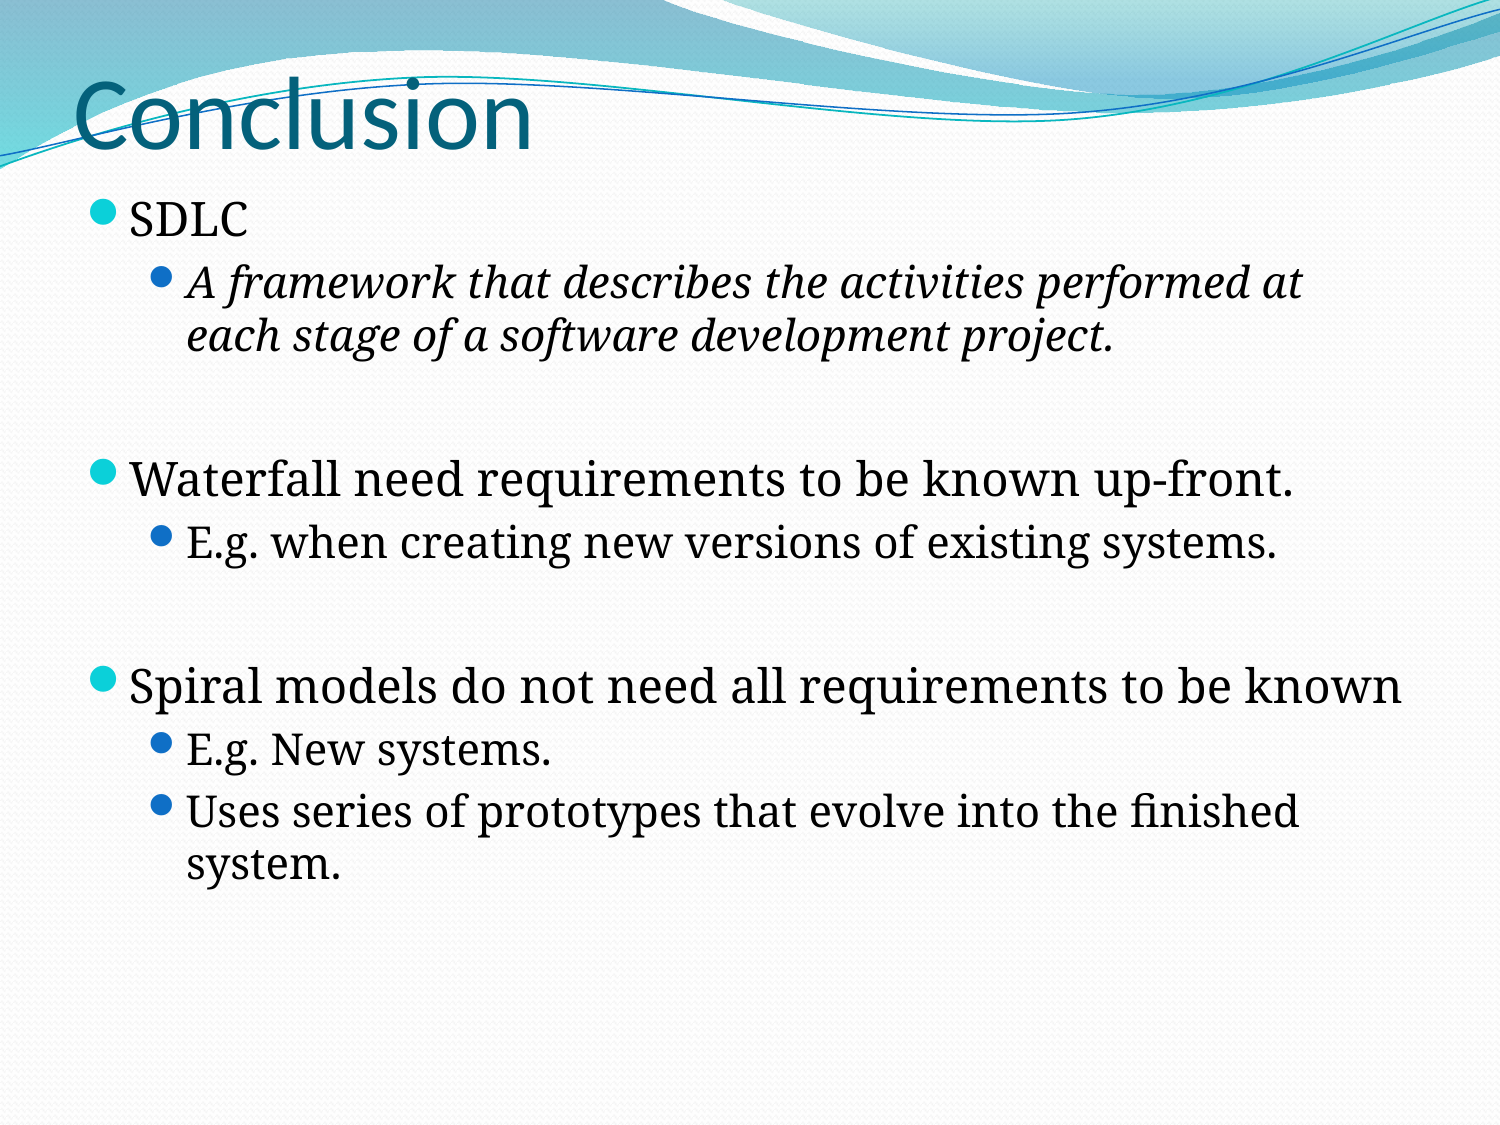

# Conclusion
SDLC
A framework that describes the activities performed at each stage of a software development project.

Waterfall need requirements to be known up-front.
E.g. when creating new versions of existing systems.

Spiral models do not need all requirements to be known
E.g. New systems.
Uses series of prototypes that evolve into the finished system.